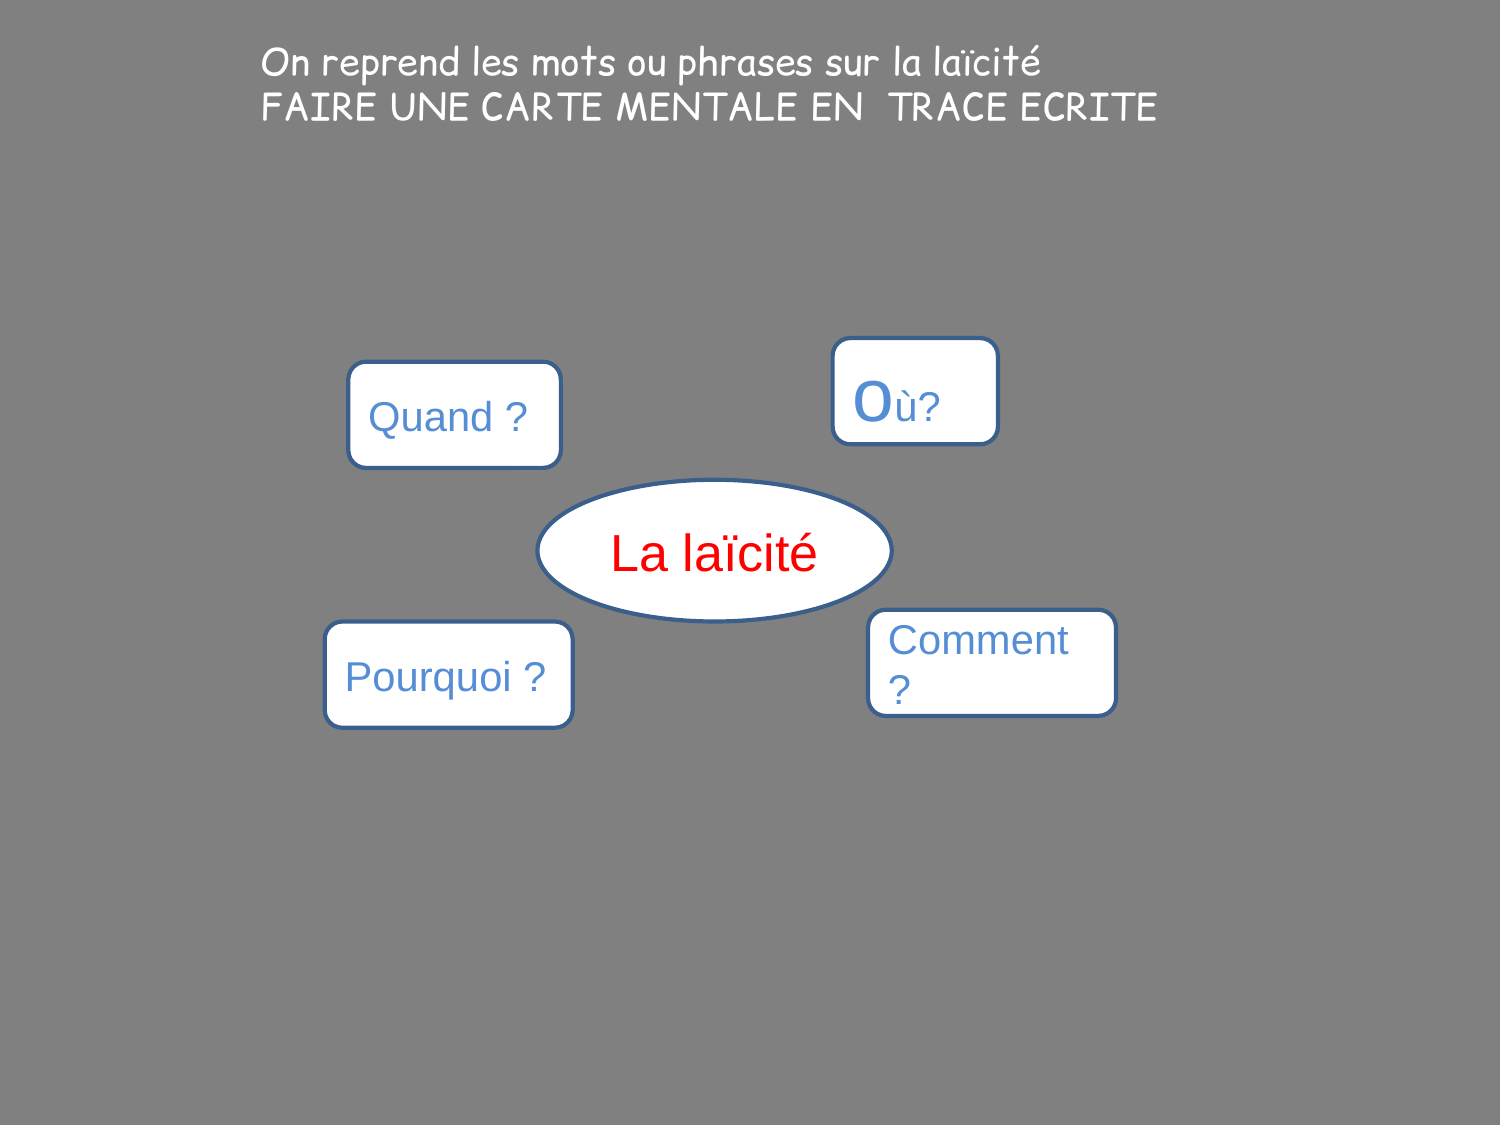

On reprend les mots ou phrases sur la laïcité
FAIRE UNE CARTE MENTALE EN  TRACE ECRITE
où?
Quand ?
La laïcité
Comment ?
Pourquoi ?